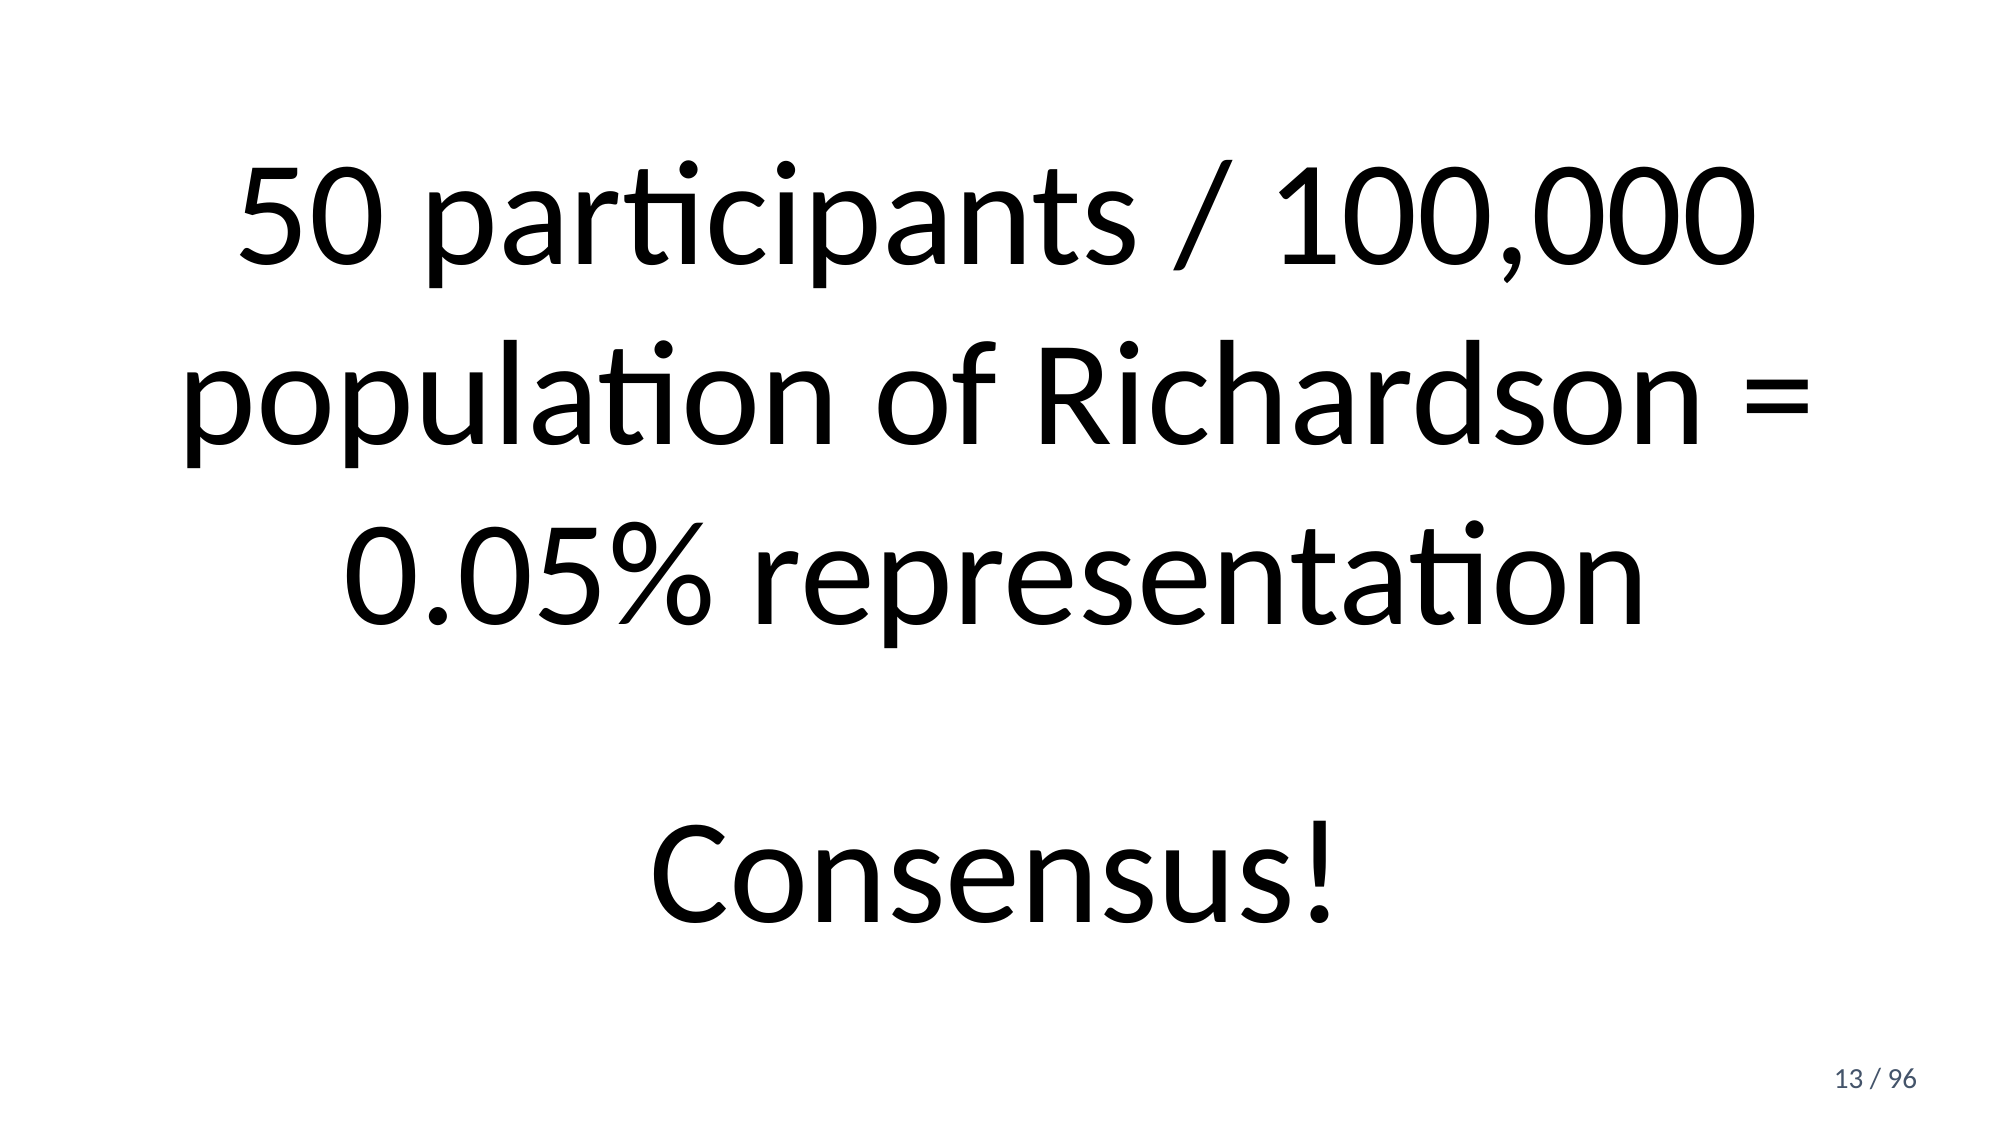

50 participants / 100,000 population of Richardson = 0.05% representation
Consensus!